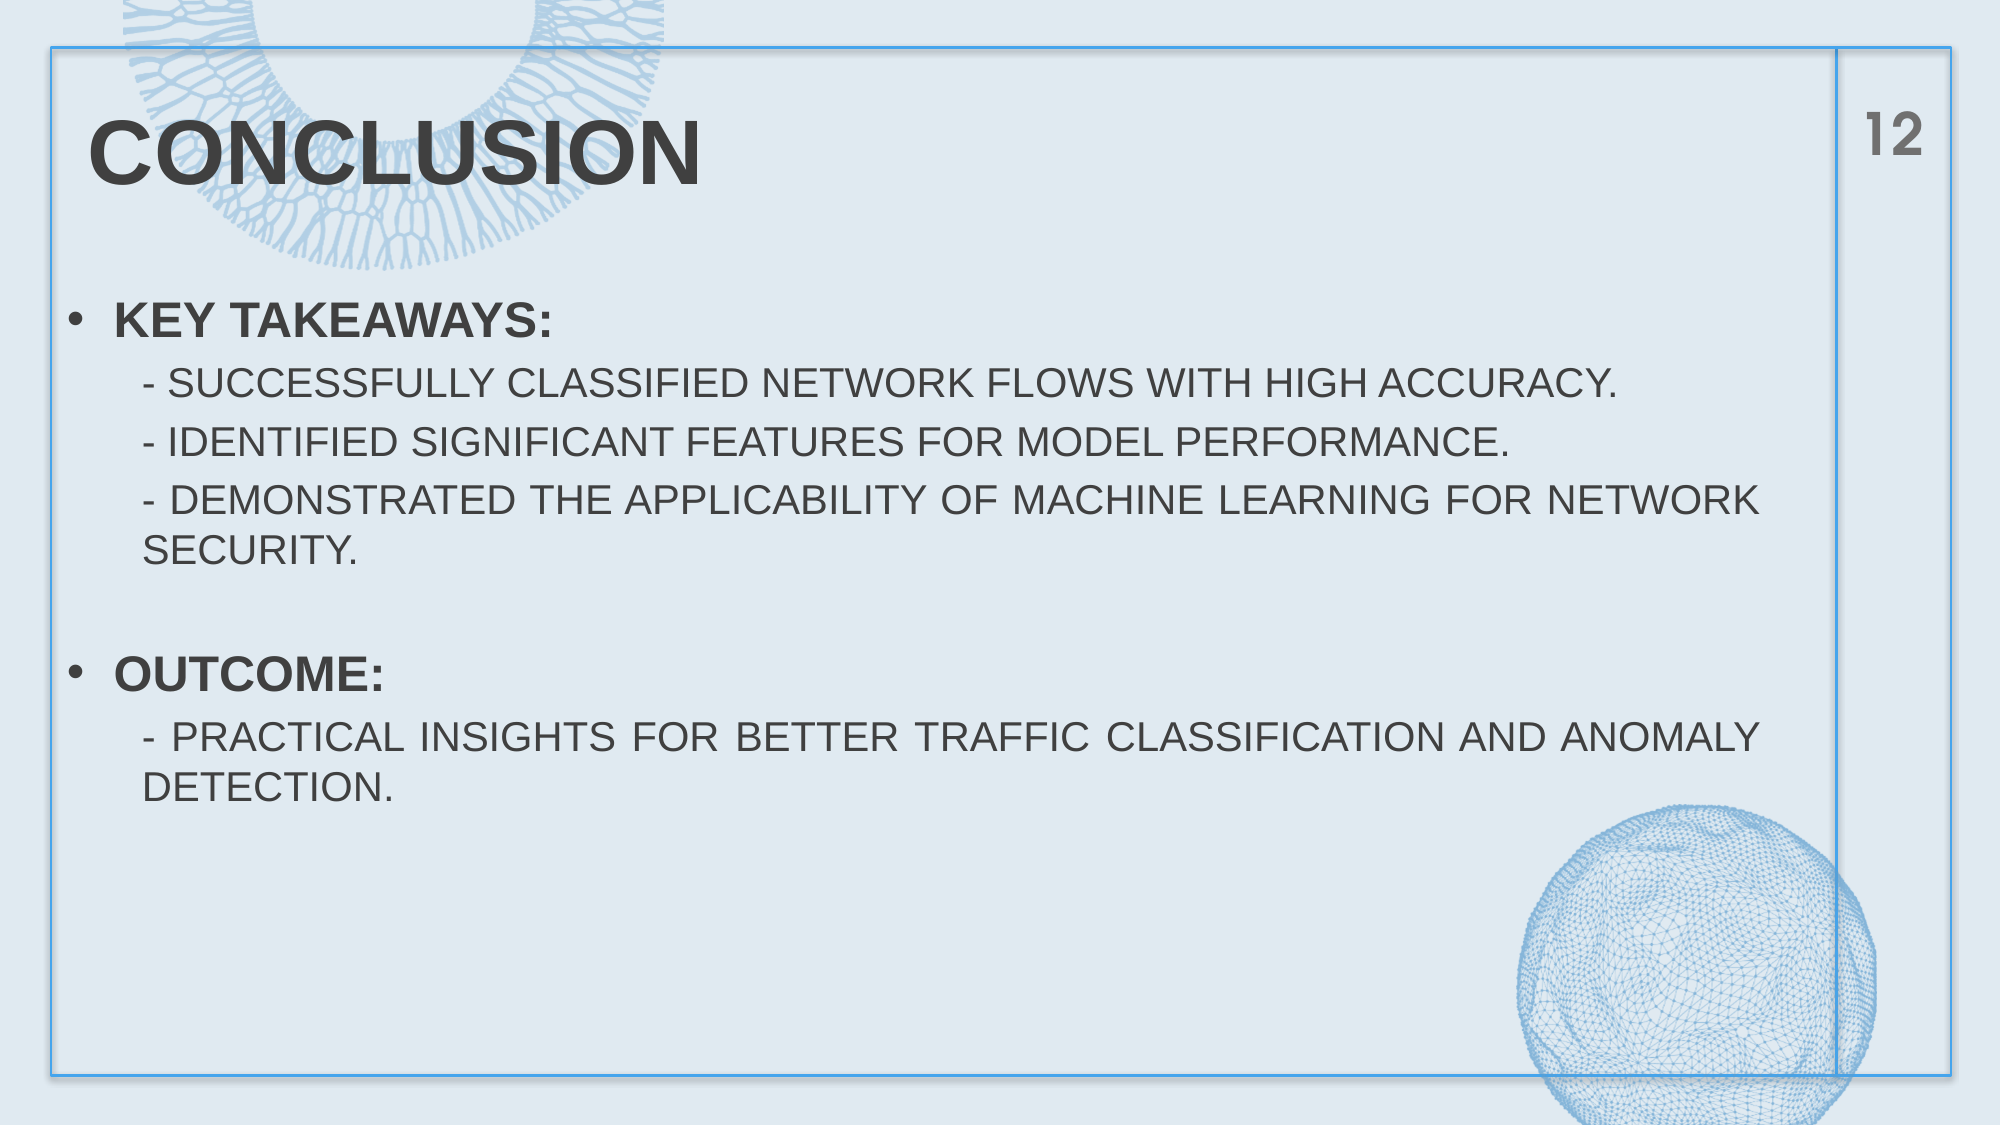

12
# Conclusion
Key Takeaways:​
- Successfully classified network flows with high accuracy.​
- Identified significant features for model performance.​
- Demonstrated the applicability of machine learning for network security.​

Outcome:
- Practical insights for better traffic classification and anomaly detection.​